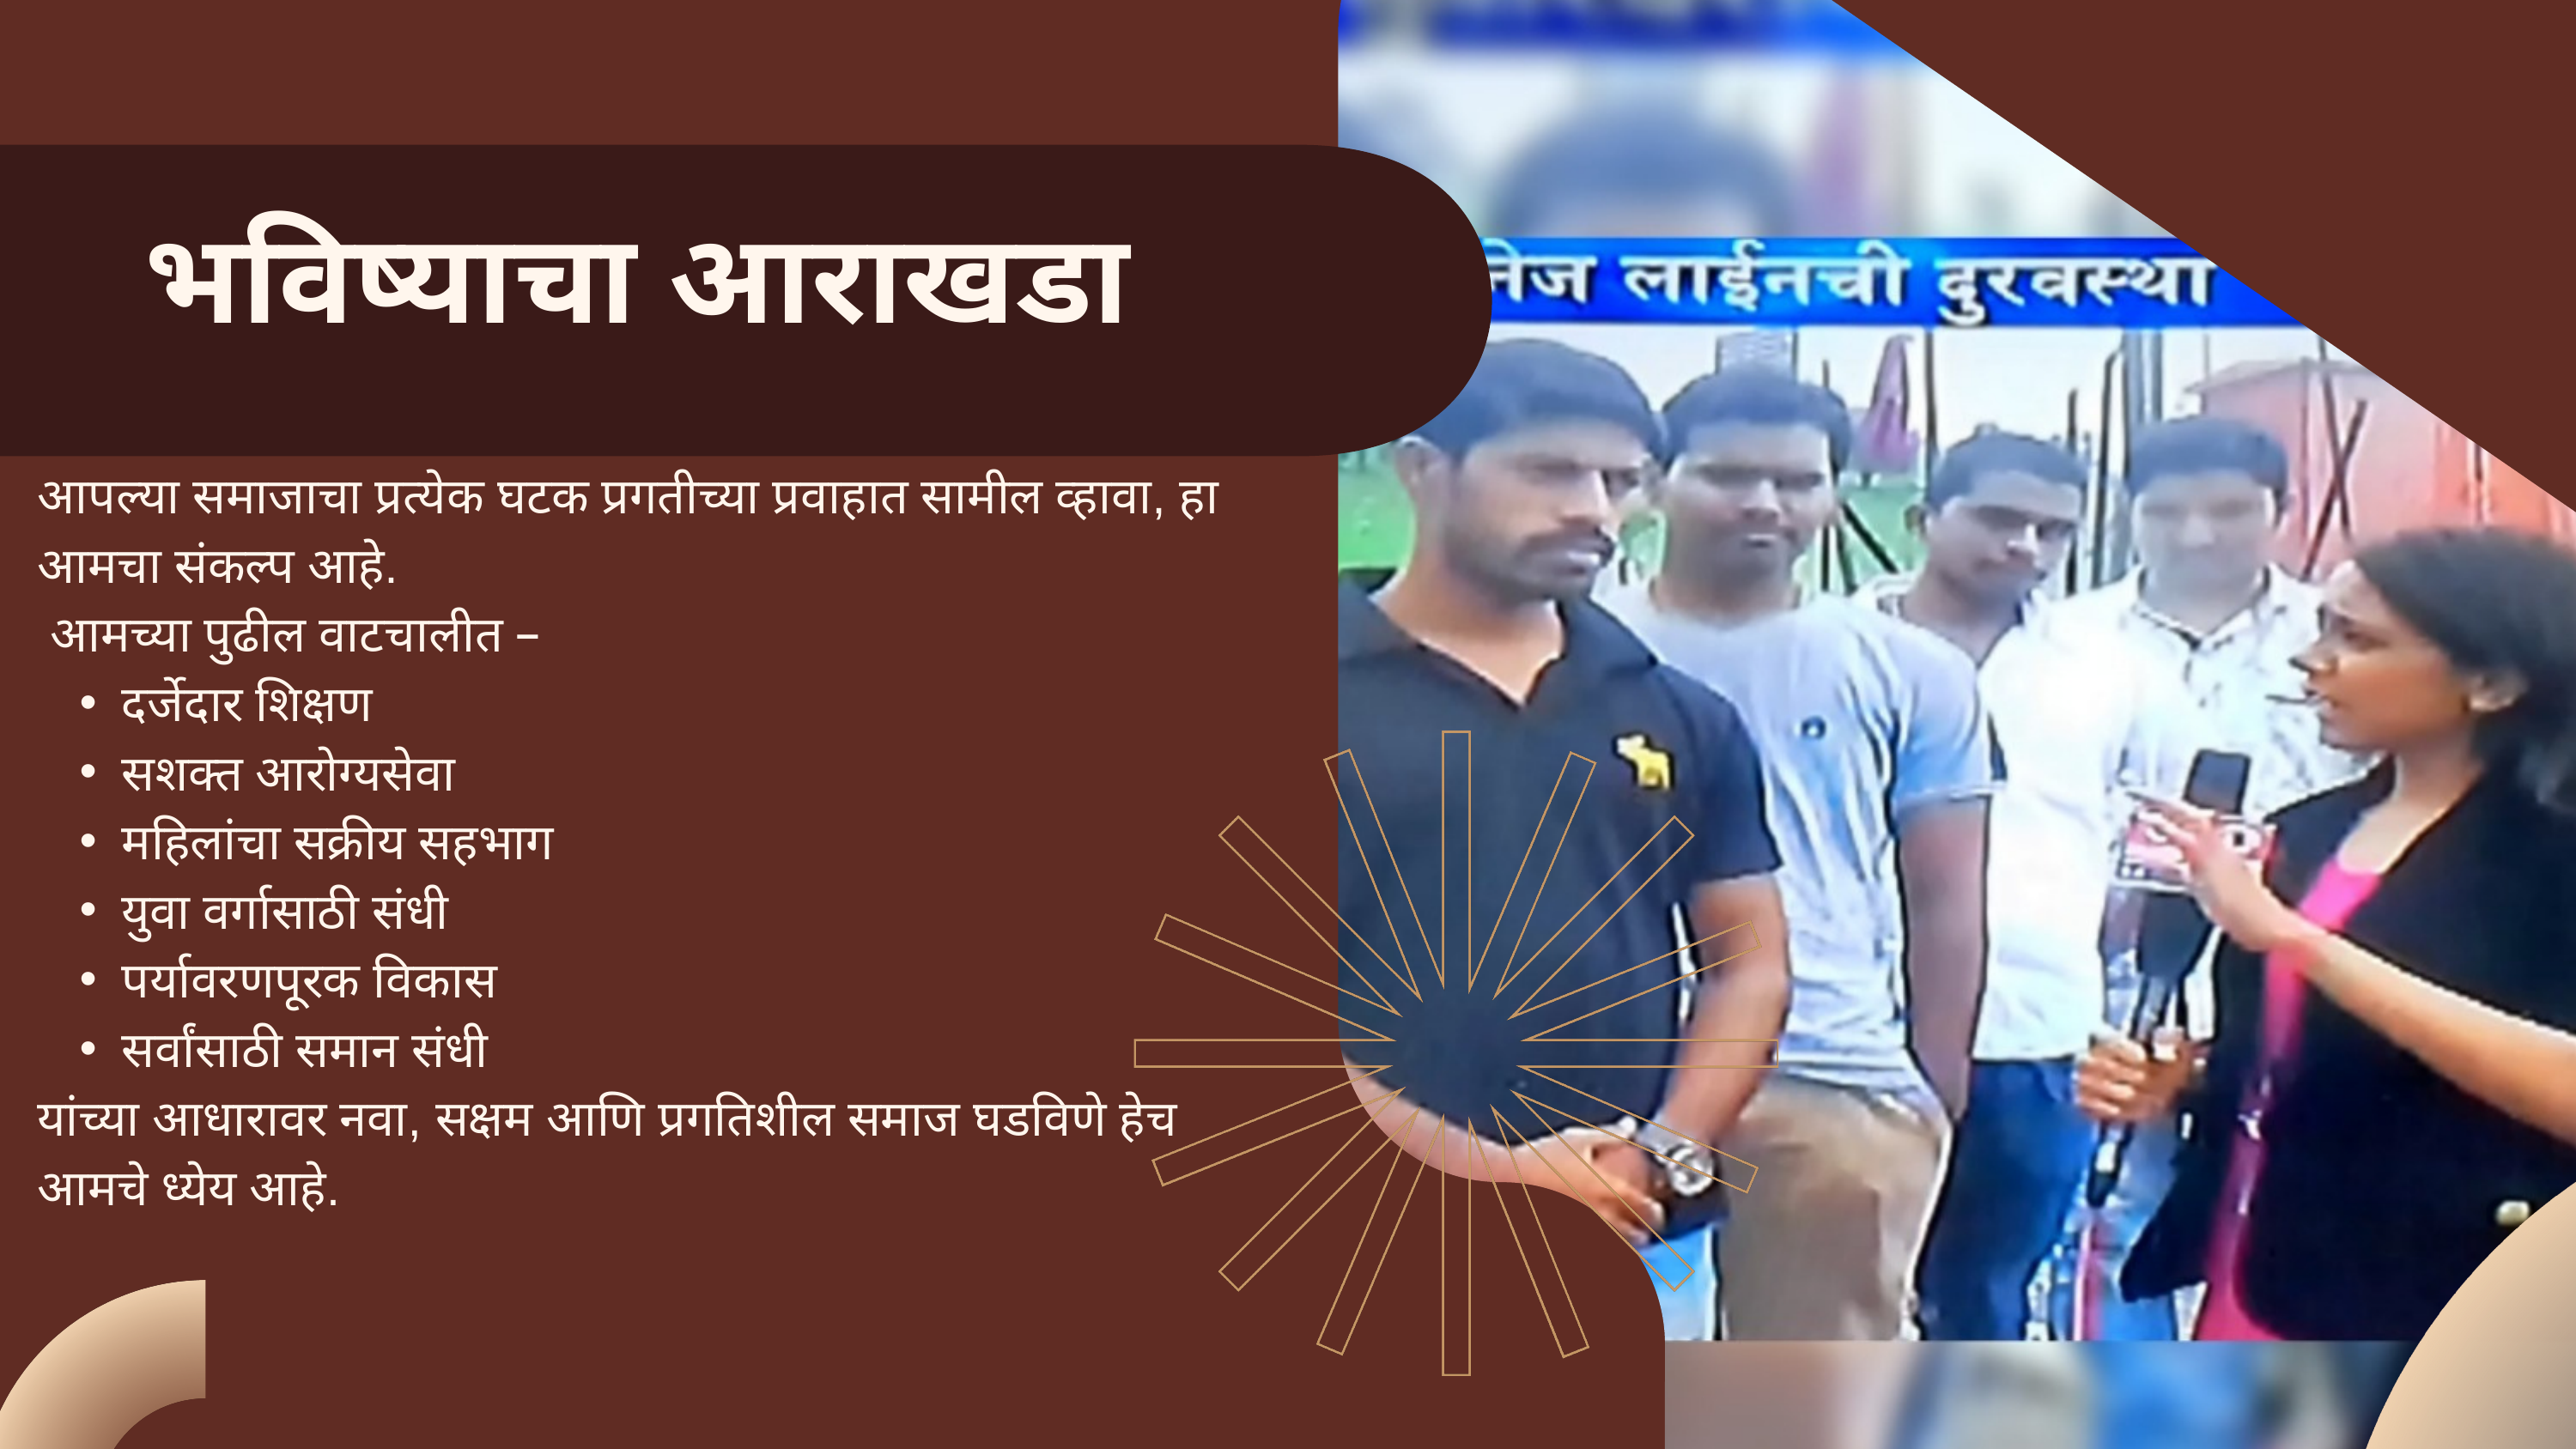

भविष्याचा आराखडा
आपल्या समाजाचा प्रत्येक घटक प्रगतीच्या प्रवाहात सामील व्हावा, हा आमचा संकल्प आहे.
 आमच्या पुढील वाटचालीत –
दर्जेदार शिक्षण
सशक्त आरोग्यसेवा
महिलांचा सक्रीय सहभाग
युवा वर्गासाठी संधी
पर्यावरणपूरक विकास
सर्वांसाठी समान संधी
यांच्या आधारावर नवा, सक्षम आणि प्रगतिशील समाज घडविणे हेच आमचे ध्येय आहे.